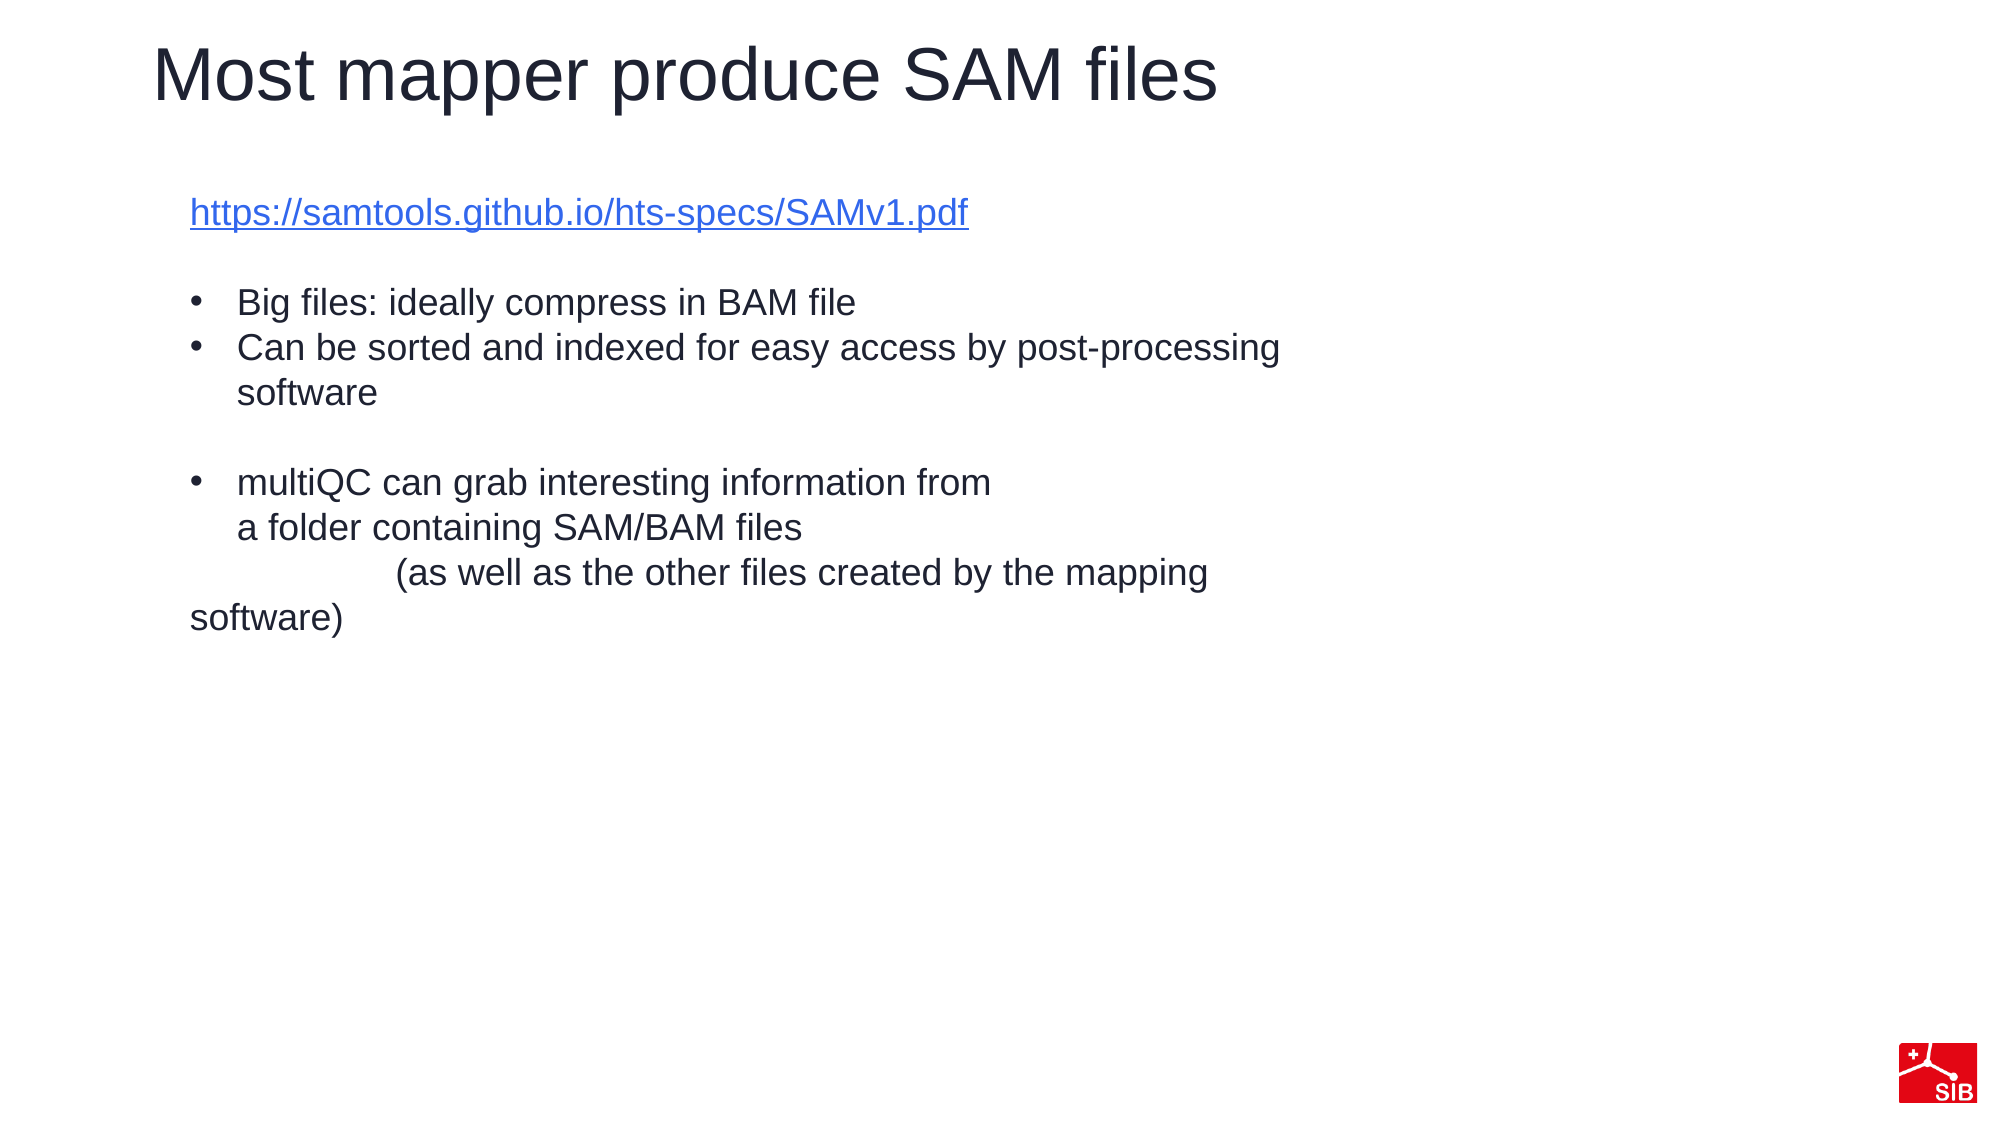

# Most mapper produce SAM files
https://samtools.github.io/hts-specs/SAMv1.pdf

Big files: ideally compress in BAM file
Can be sorted and indexed for easy access by post-processing software

multiQC can grab interesting information from a folder containing SAM/BAM files
                 (as well as the other files created by the mapping software)